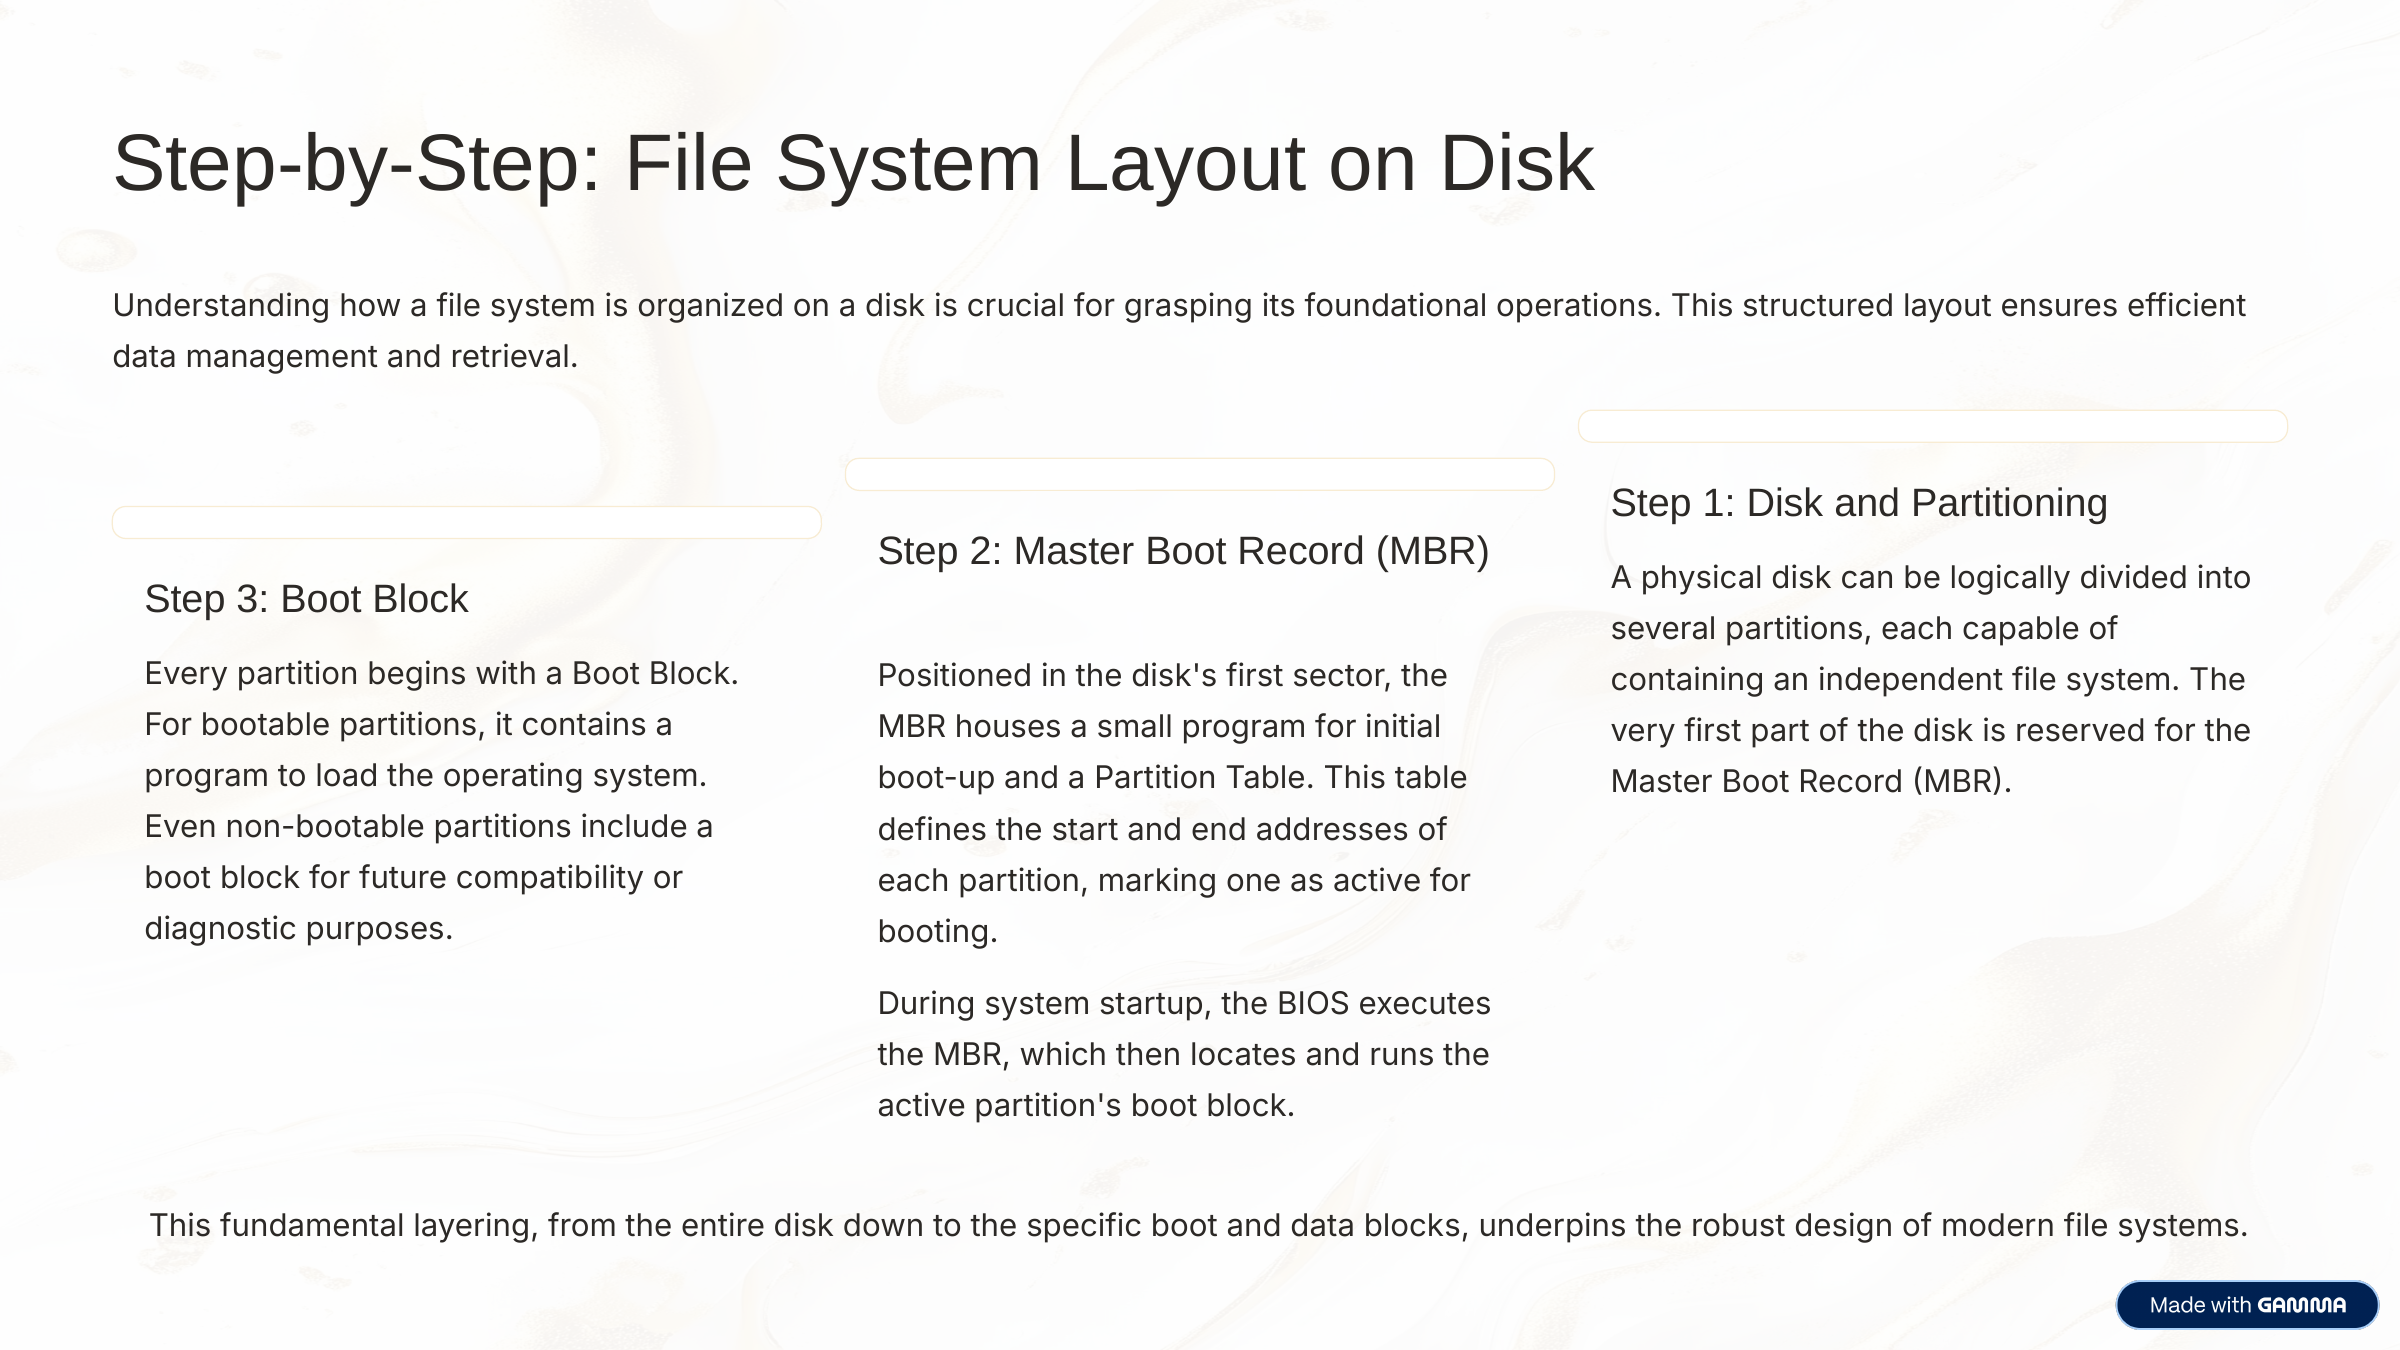

Step-by-Step: File System Layout on Disk
Understanding how a file system is organized on a disk is crucial for grasping its foundational operations. This structured layout ensures efficient data management and retrieval.

Step 1: Disk and Partitioning

Step 2: Master Boot Record (MBR)
A physical disk can be logically divided into several partitions, each capable of containing an independent file system. The very first part of the disk is reserved for the Master Boot Record (MBR).
Step 3: Boot Block
Every partition begins with a Boot Block. For bootable partitions, it contains a program to load the operating system. Even non-bootable partitions include a boot block for future compatibility or diagnostic purposes.
Positioned in the disk's first sector, the MBR houses a small program for initial boot-up and a Partition Table. This table defines the start and end addresses of each partition, marking one as active for booting.
During system startup, the BIOS executes the MBR, which then locates and runs the active partition's boot block.
This fundamental layering, from the entire disk down to the specific boot and data blocks, underpins the robust design of modern file systems.